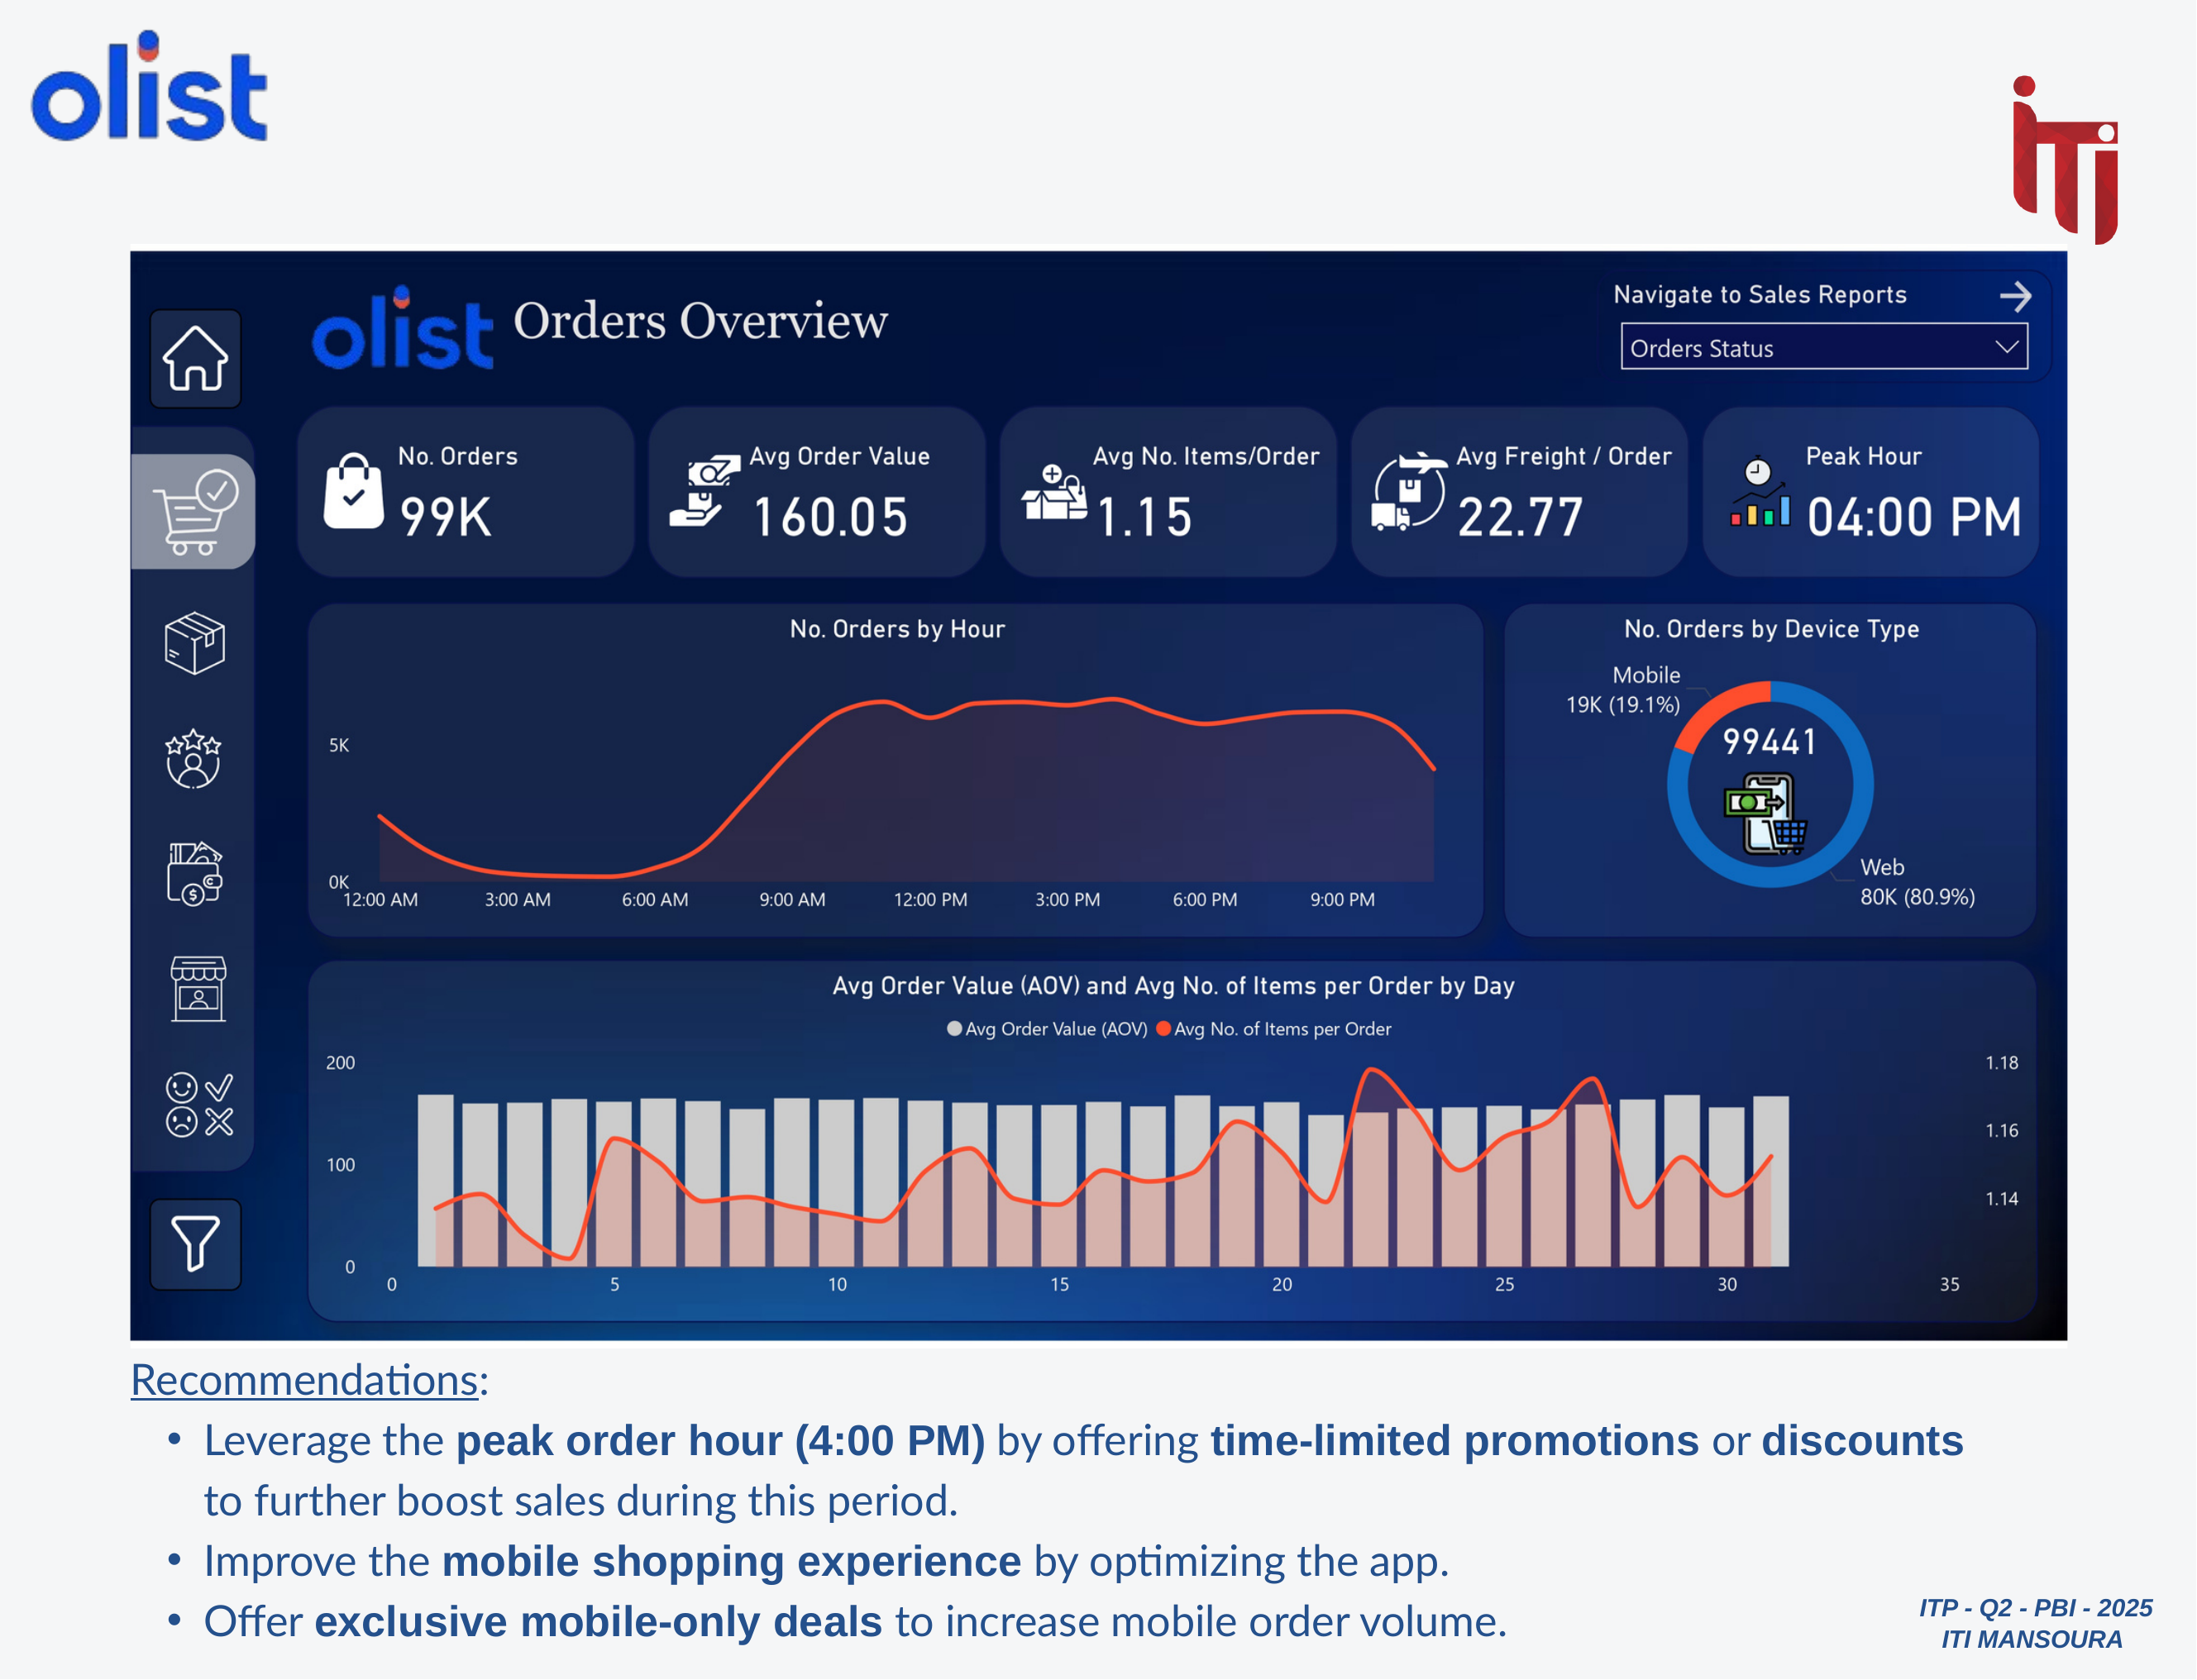

Recommendations:
Leverage the peak order hour (4:00 PM) by offering time-limited promotions or discounts to further boost sales during this period.
Improve the mobile shopping experience by optimizing the app.
Offer exclusive mobile-only deals to increase mobile order volume.
 ITP - Q2 - PBI - 2025
ITI MANSOURA